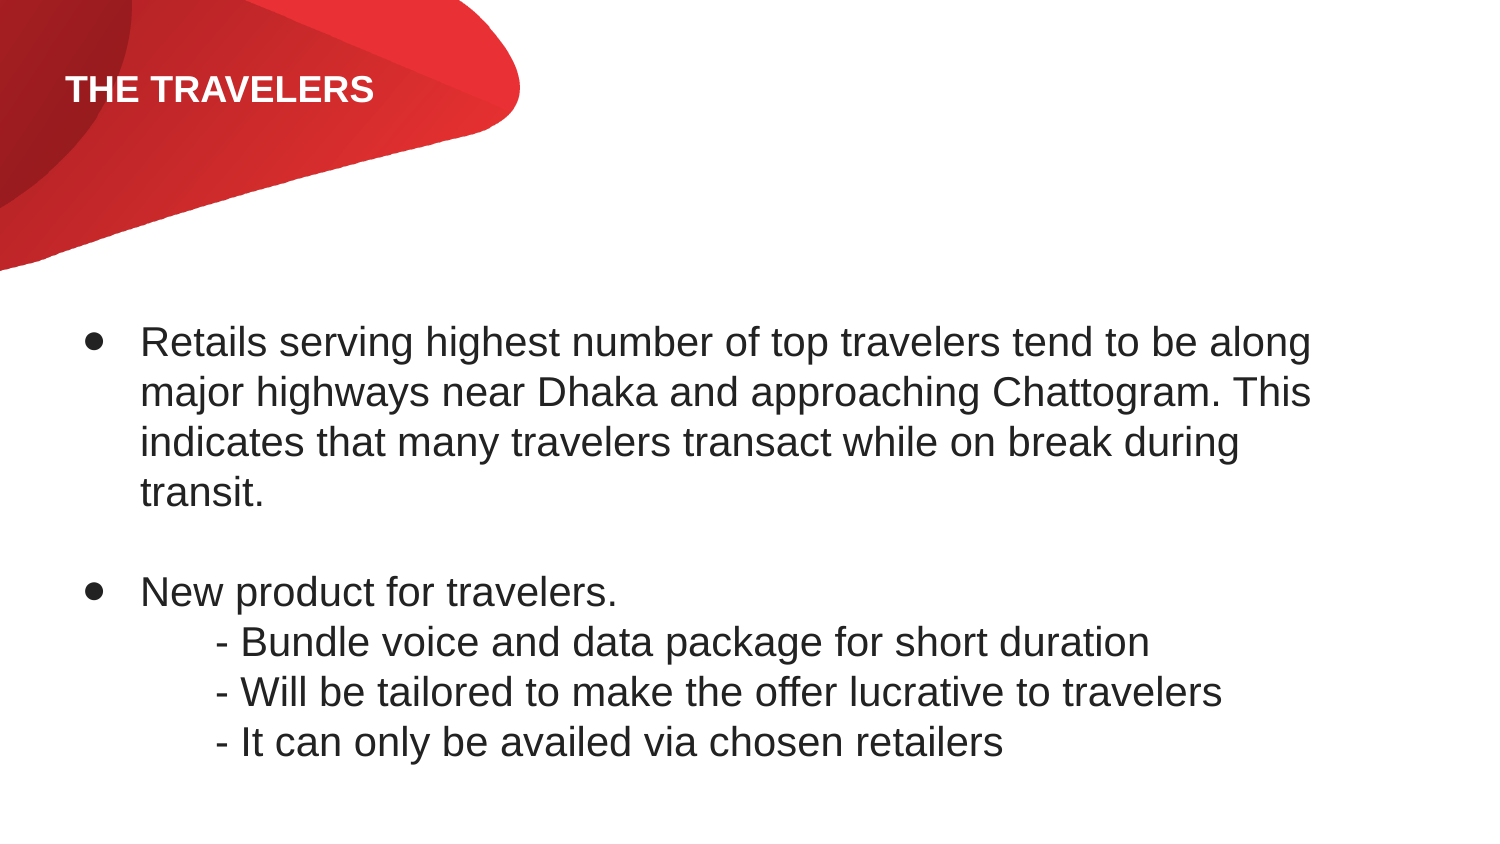

THE TRAVELERS

Retails serving highest number of top travelers tend to be along major highways near Dhaka and approaching Chattogram. This indicates that many travelers transact while on break during transit.

New product for travelers.
  	- Bundle voice and data package for short duration
	- Will be tailored to make the offer lucrative to travelers
	- It can only be availed via chosen retailers